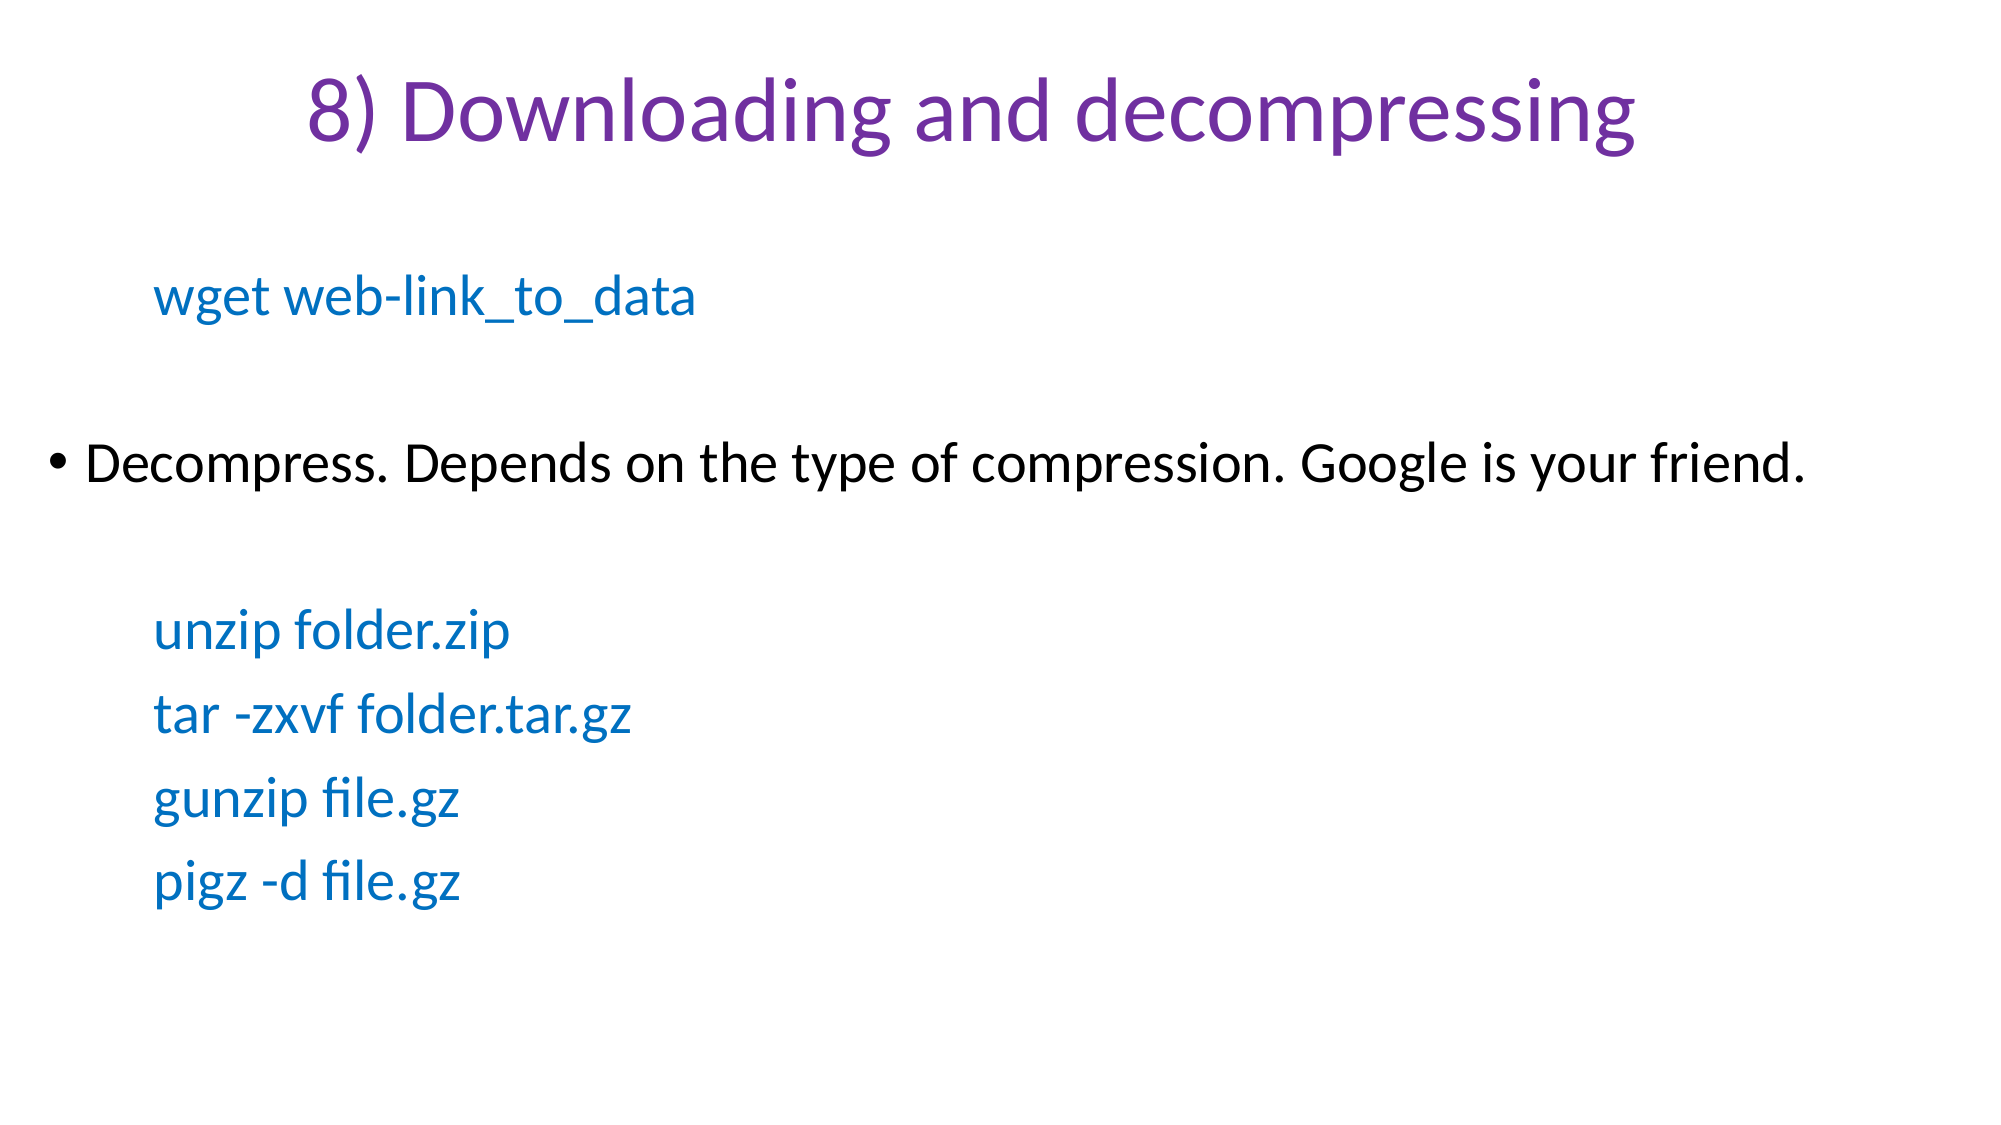

# 8) Downloading and decompressing
        wget web-link_to_data

Decompress. Depends on the type of compression. Google is your friend.

        unzip folder.zip
        tar -zxvf folder.tar.gz
        gunzip file.gz
        pigz -d file.gz